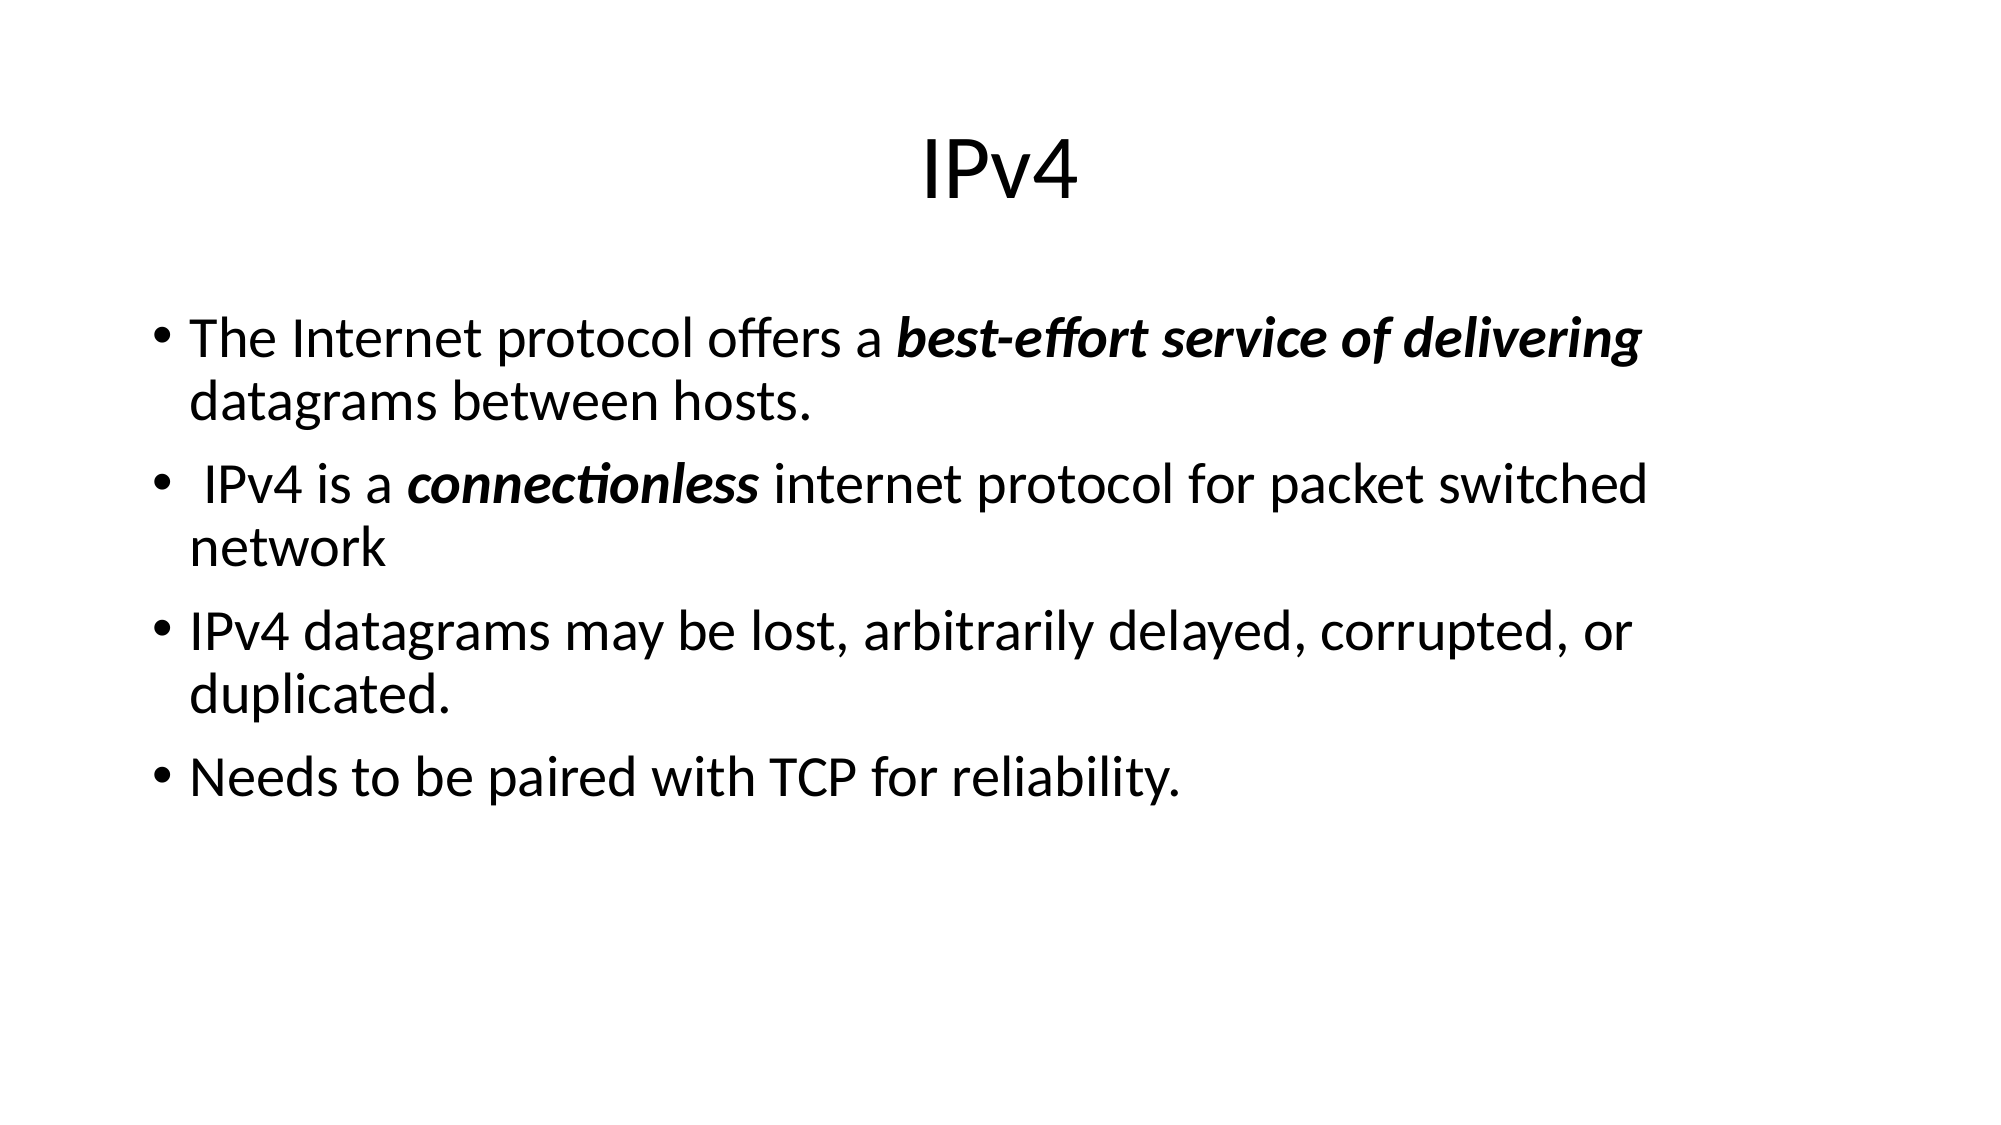

# IPv4
The Internet protocol offers a best-effort service of delivering datagrams between hosts.
 IPv4 is a connectionless internet protocol for packet switched network
IPv4 datagrams may be lost, arbitrarily delayed, corrupted, or duplicated.
Needs to be paired with TCP for reliability.